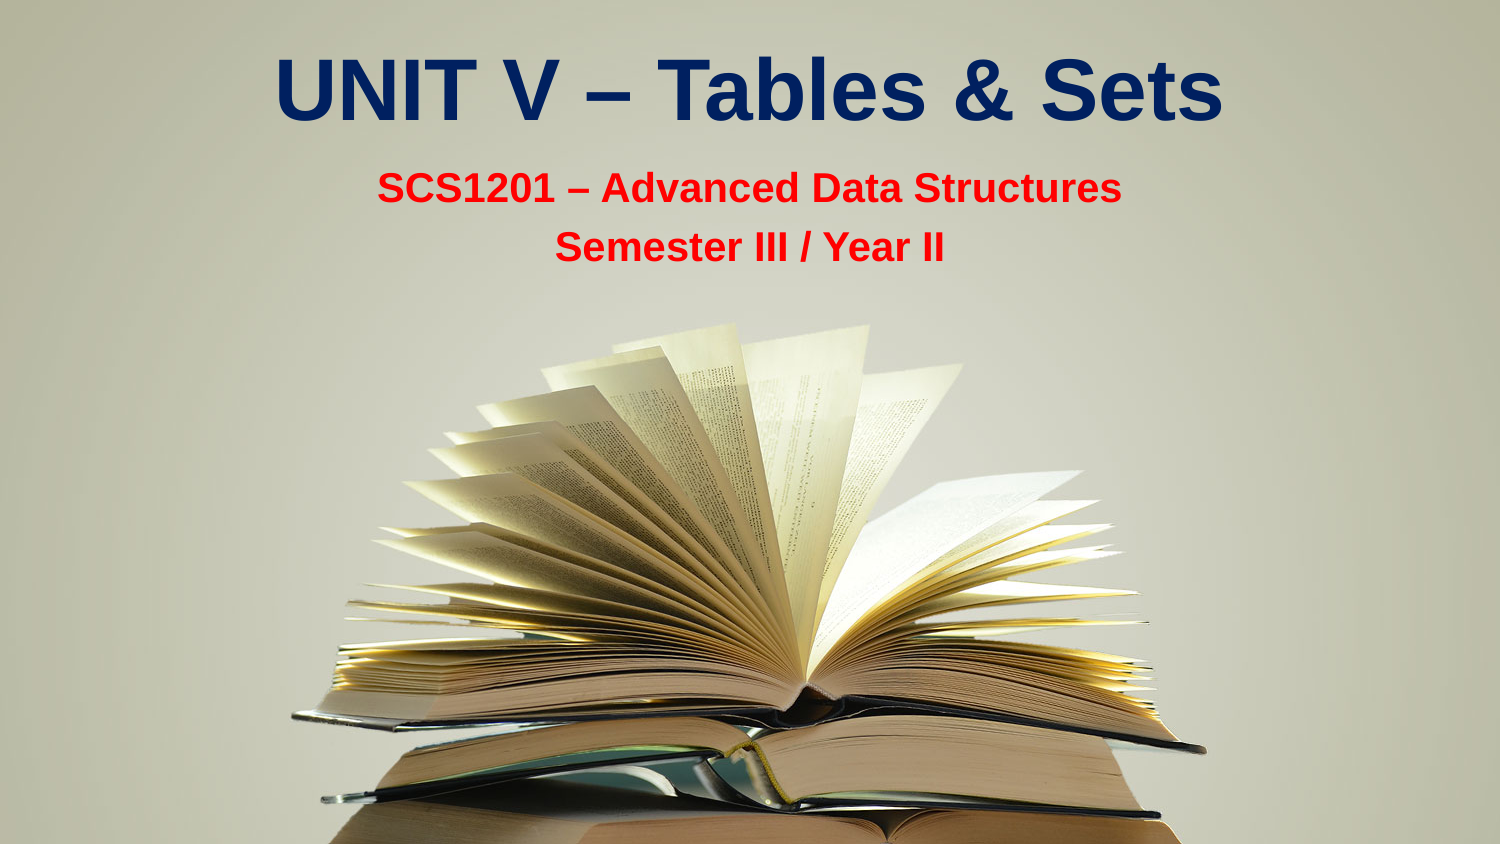

UNIT V – Tables & Sets
SCS1201 – Advanced Data Structures
Semester III / Year II